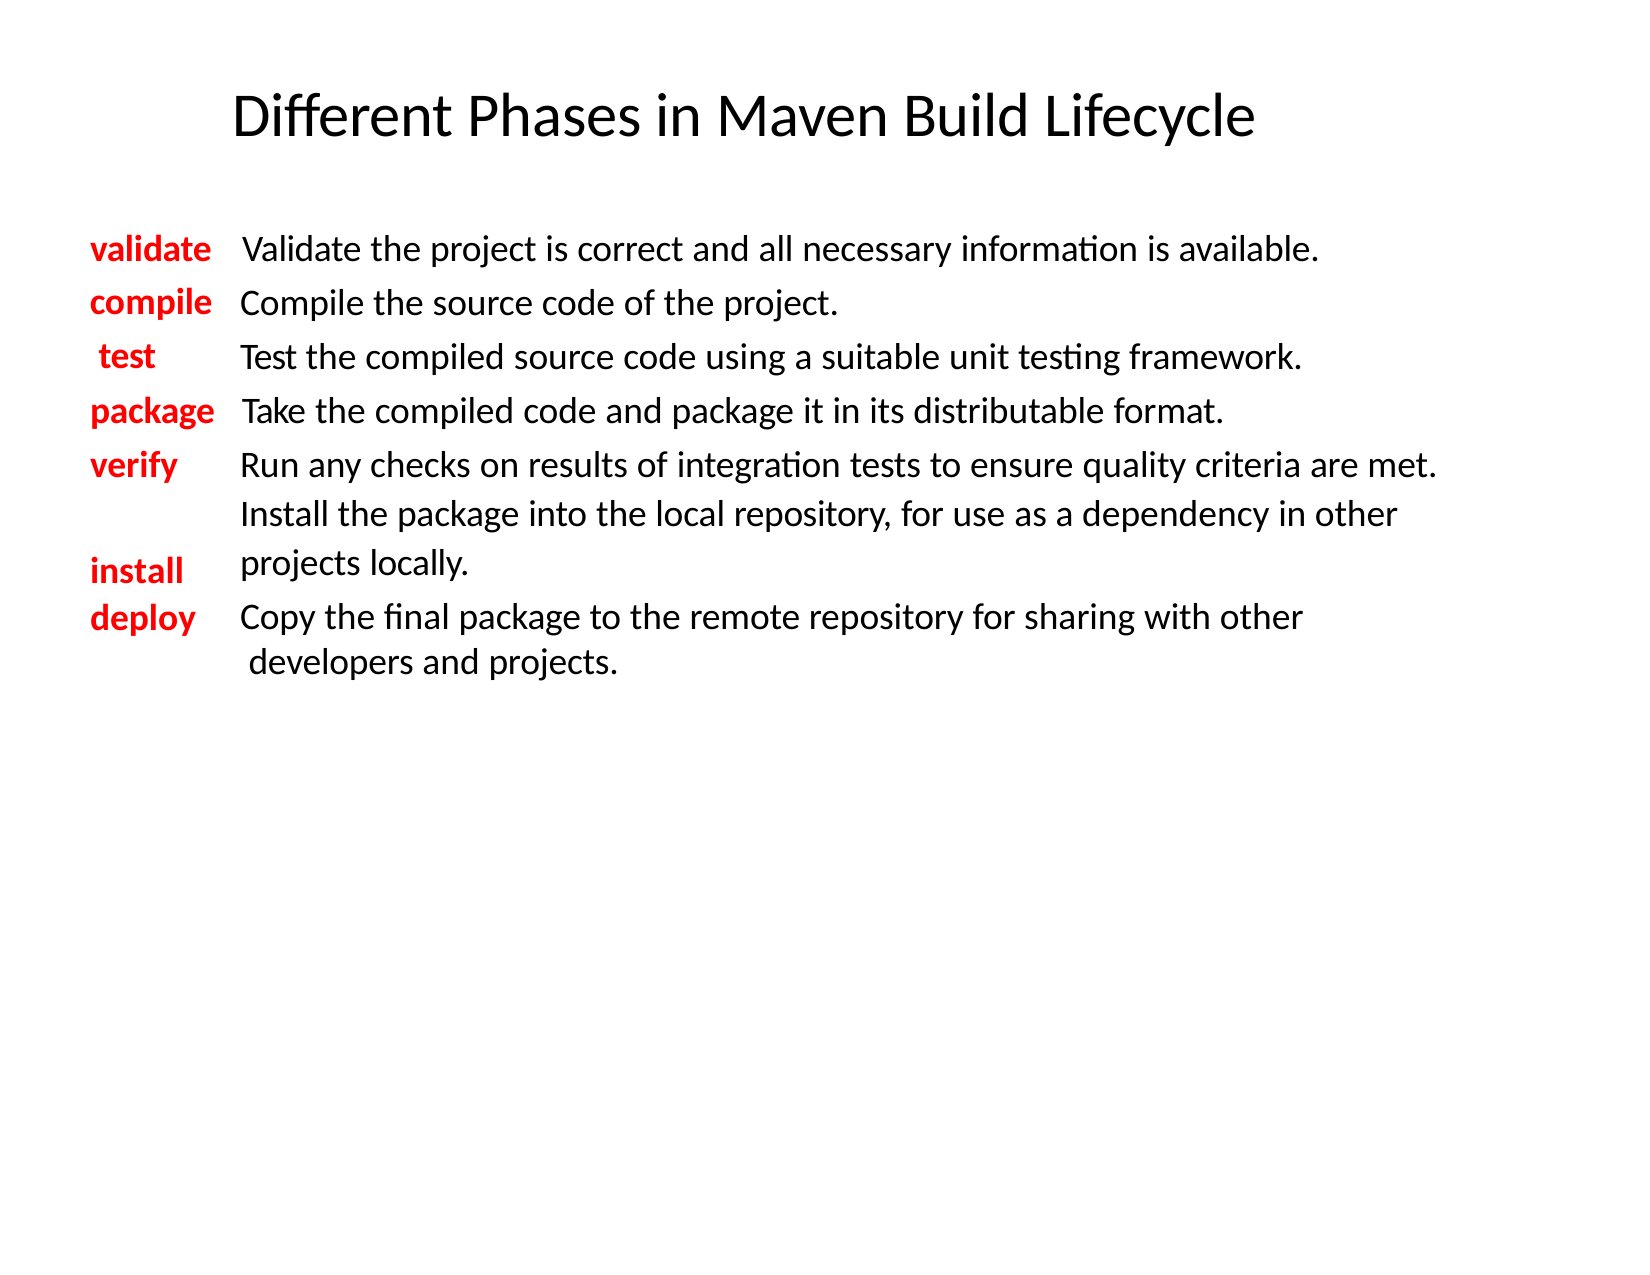

# Different Phases in Maven Build Lifecycle
validate	Validate the project is correct and all necessary information is available.
compile  test
Compile the source code of the project.
Test the compiled source code using a suitable unit testing framework.
package	Take the compiled code and package it in its distributable format.
verify  install
Run any checks on results of integration tests to ensure quality criteria are met.  Install the package into the local repository, for use as a dependency in other  projects locally.
Copy the final package to the remote repository for sharing with other  developers and projects.
deploy